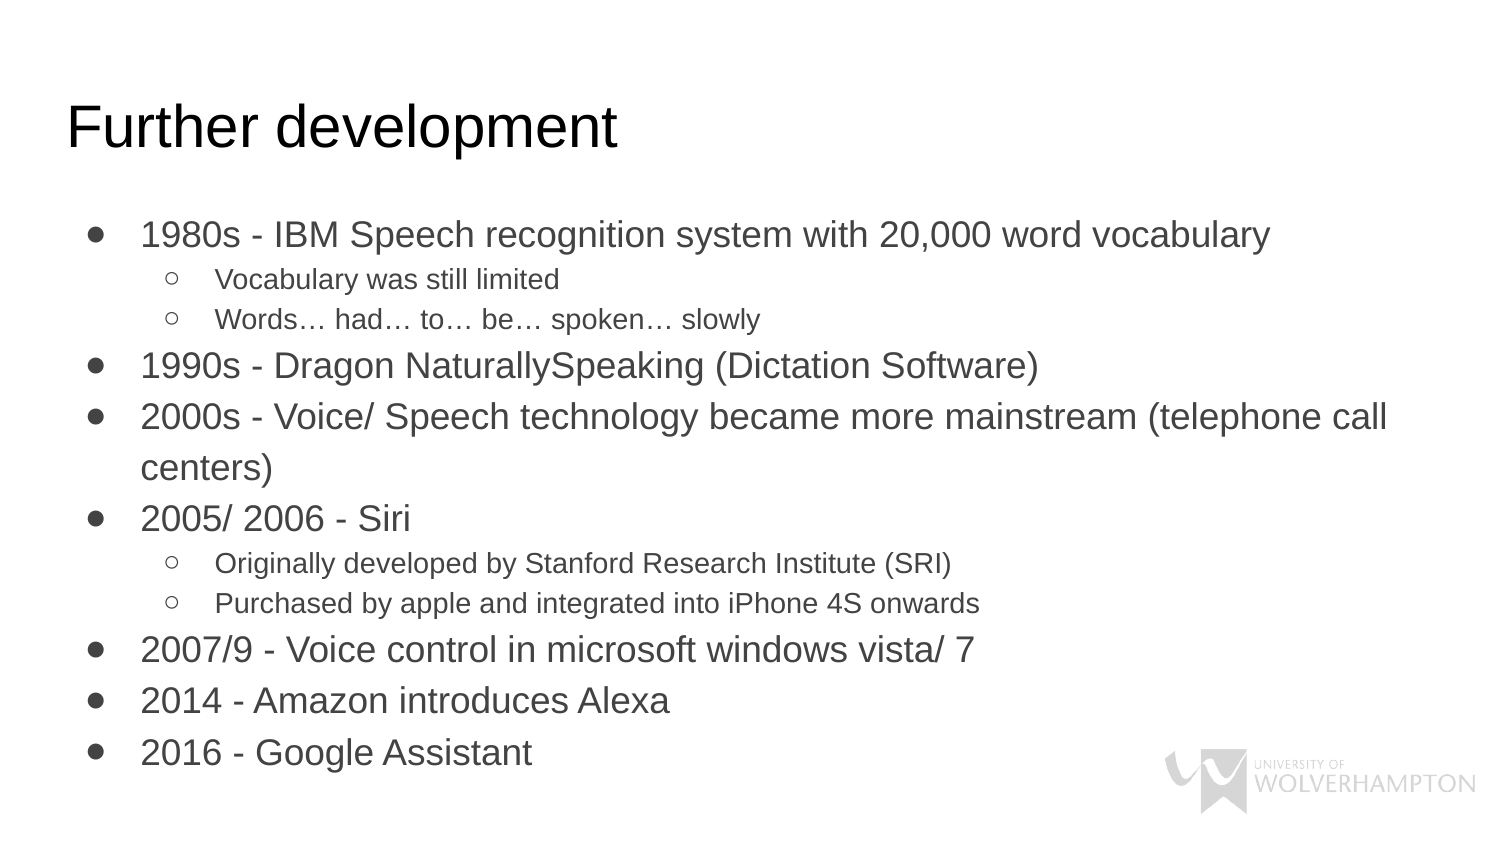

# Further development
1980s - IBM Speech recognition system with 20,000 word vocabulary
Vocabulary was still limited
Words… had… to… be… spoken… slowly
1990s - Dragon NaturallySpeaking (Dictation Software)
2000s - Voice/ Speech technology became more mainstream (telephone call centers)
2005/ 2006 - Siri
Originally developed by Stanford Research Institute (SRI)
Purchased by apple and integrated into iPhone 4S onwards
2007/9 - Voice control in microsoft windows vista/ 7
2014 - Amazon introduces Alexa
2016 - Google Assistant